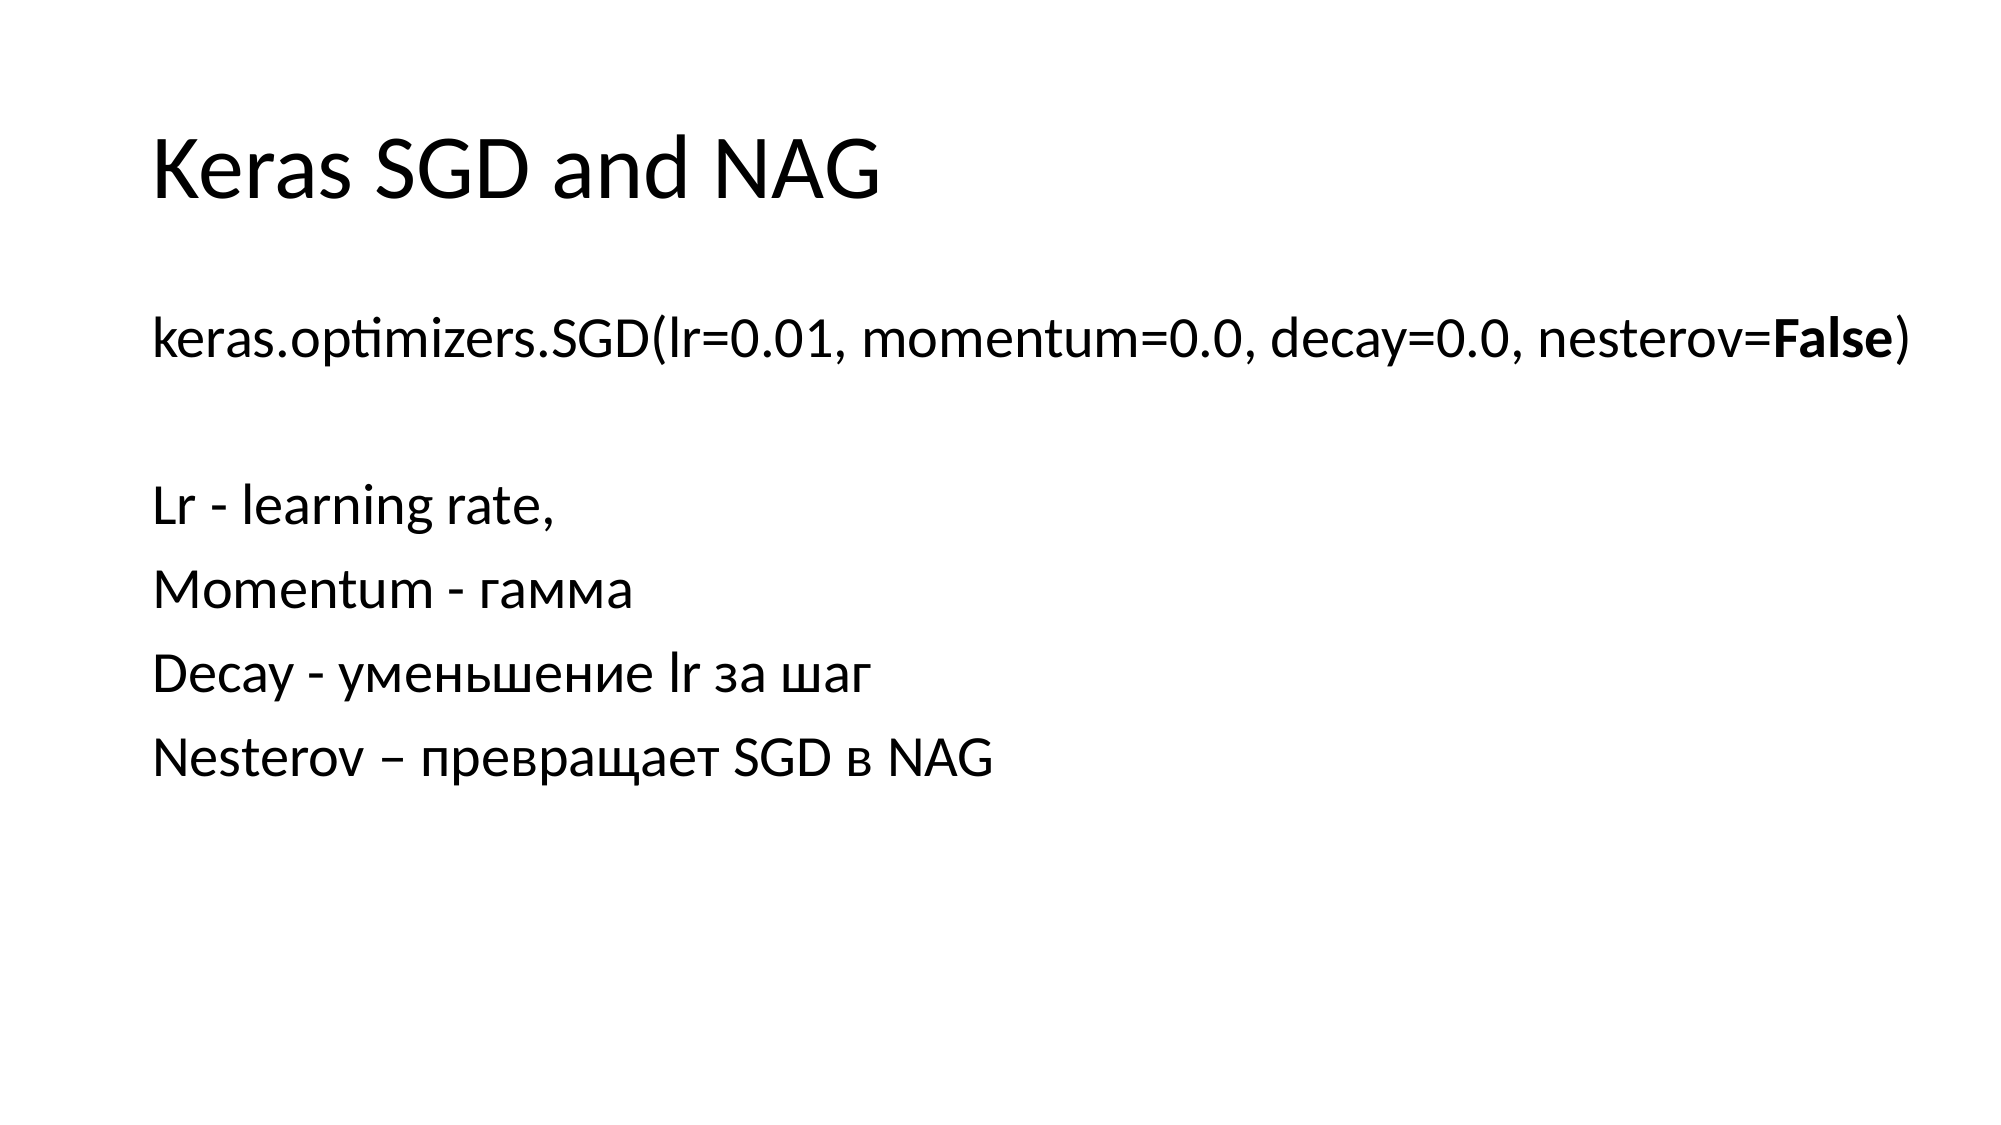

# Keras SGD and NAG
keras.optimizers.SGD(lr=0.01, momentum=0.0, decay=0.0, nesterov=False)

Lr - learning rate,
Momentum - гамма
Decay - уменьшение lr за шаг
Nesterov – превращает SGD в NAG